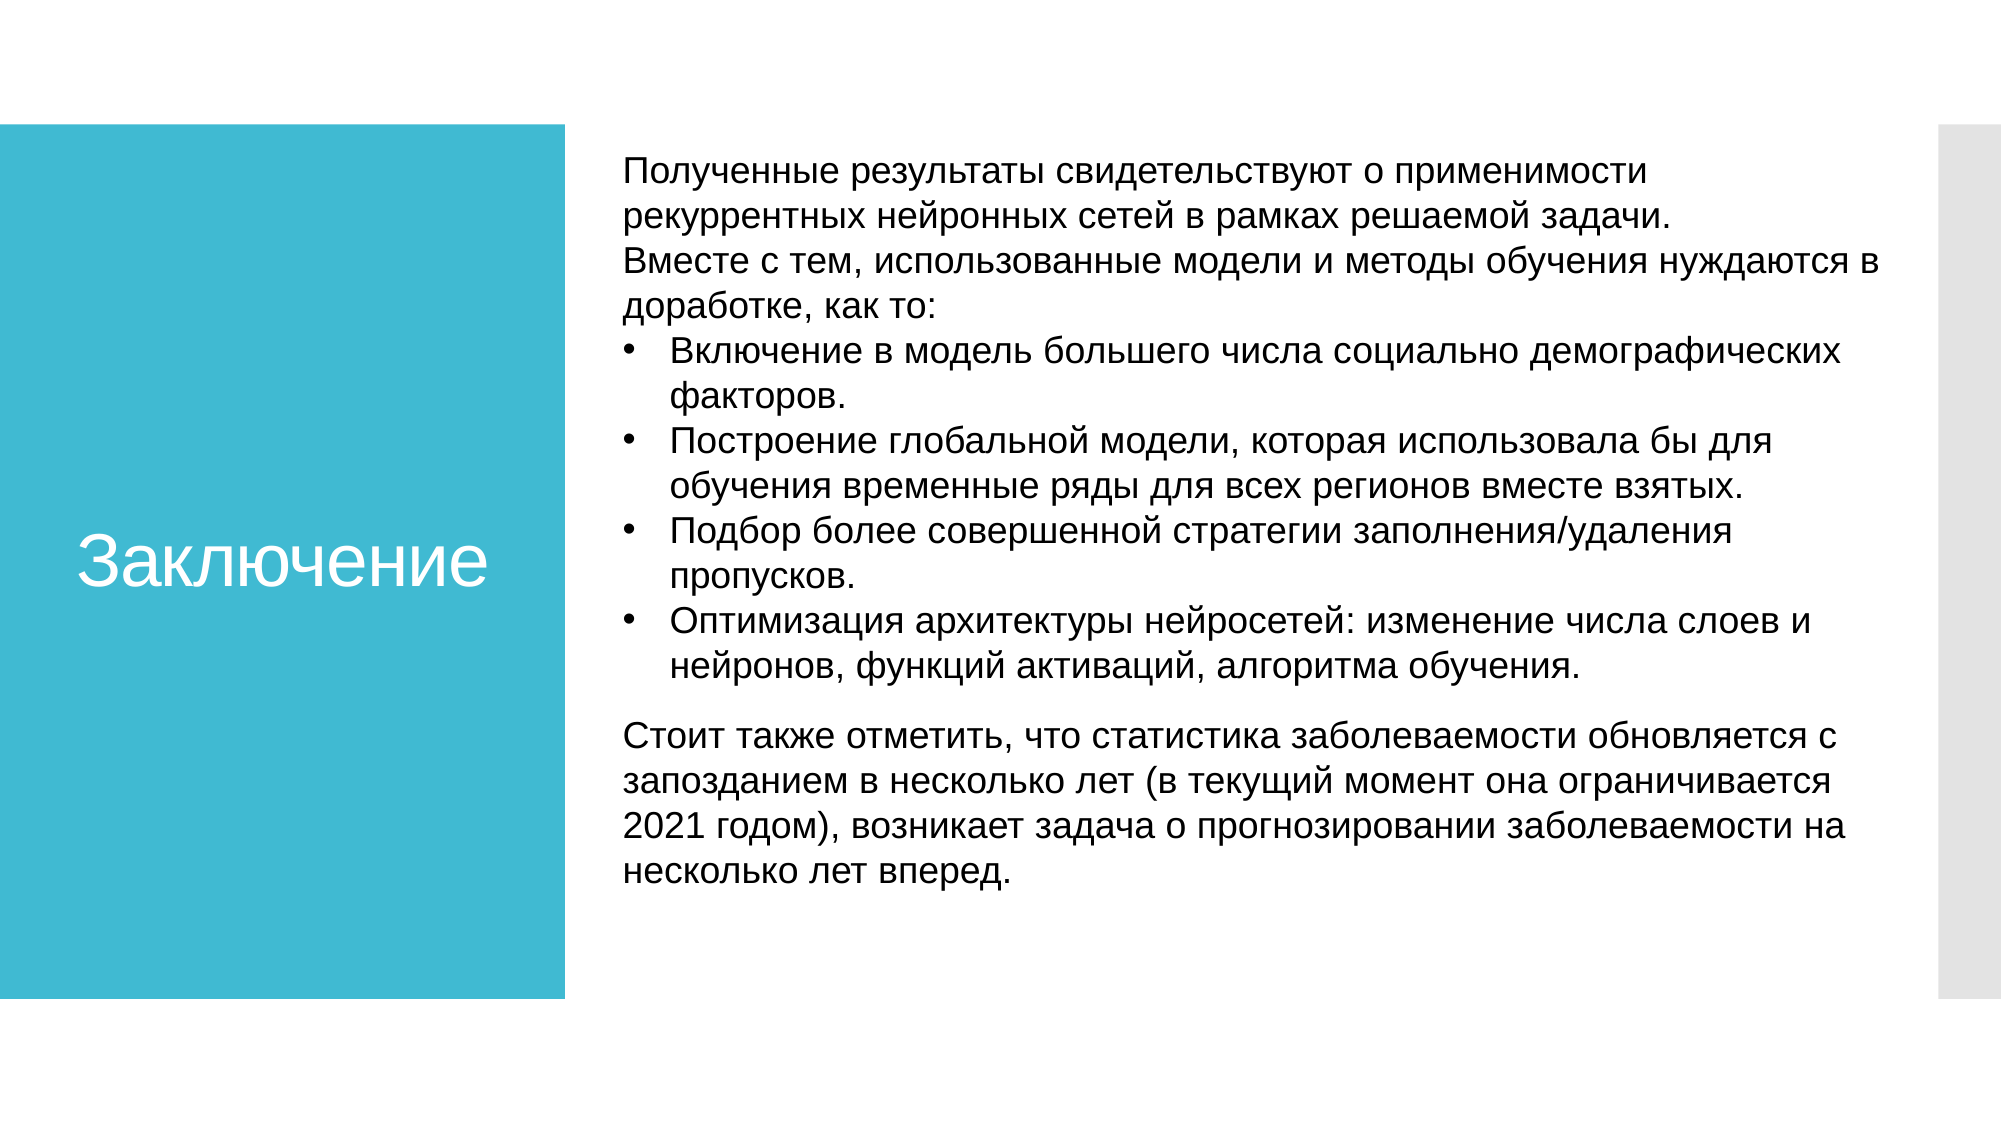

Полученные результаты свидетельствуют о применимости рекуррентных нейронных сетей в рамках решаемой задачи.
Вместе с тем, использованные модели и методы обучения нуждаются в доработке, как то:
Включение в модель большего числа социально демографических факторов.
Построение глобальной модели, которая использовала бы для обучения временные ряды для всех регионов вместе взятых.
Подбор более совершенной стратегии заполнения/удаления пропусков.
Оптимизация архитектуры нейросетей: изменение числа слоев и нейронов, функций активаций, алгоритма обучения.

# Заключение

Стоит также отметить, что статистика заболеваемости обновляется с запозданием в несколько лет (в текущий момент она ограничивается 2021 годом), возникает задача о прогнозировании заболеваемости на несколько лет вперед.